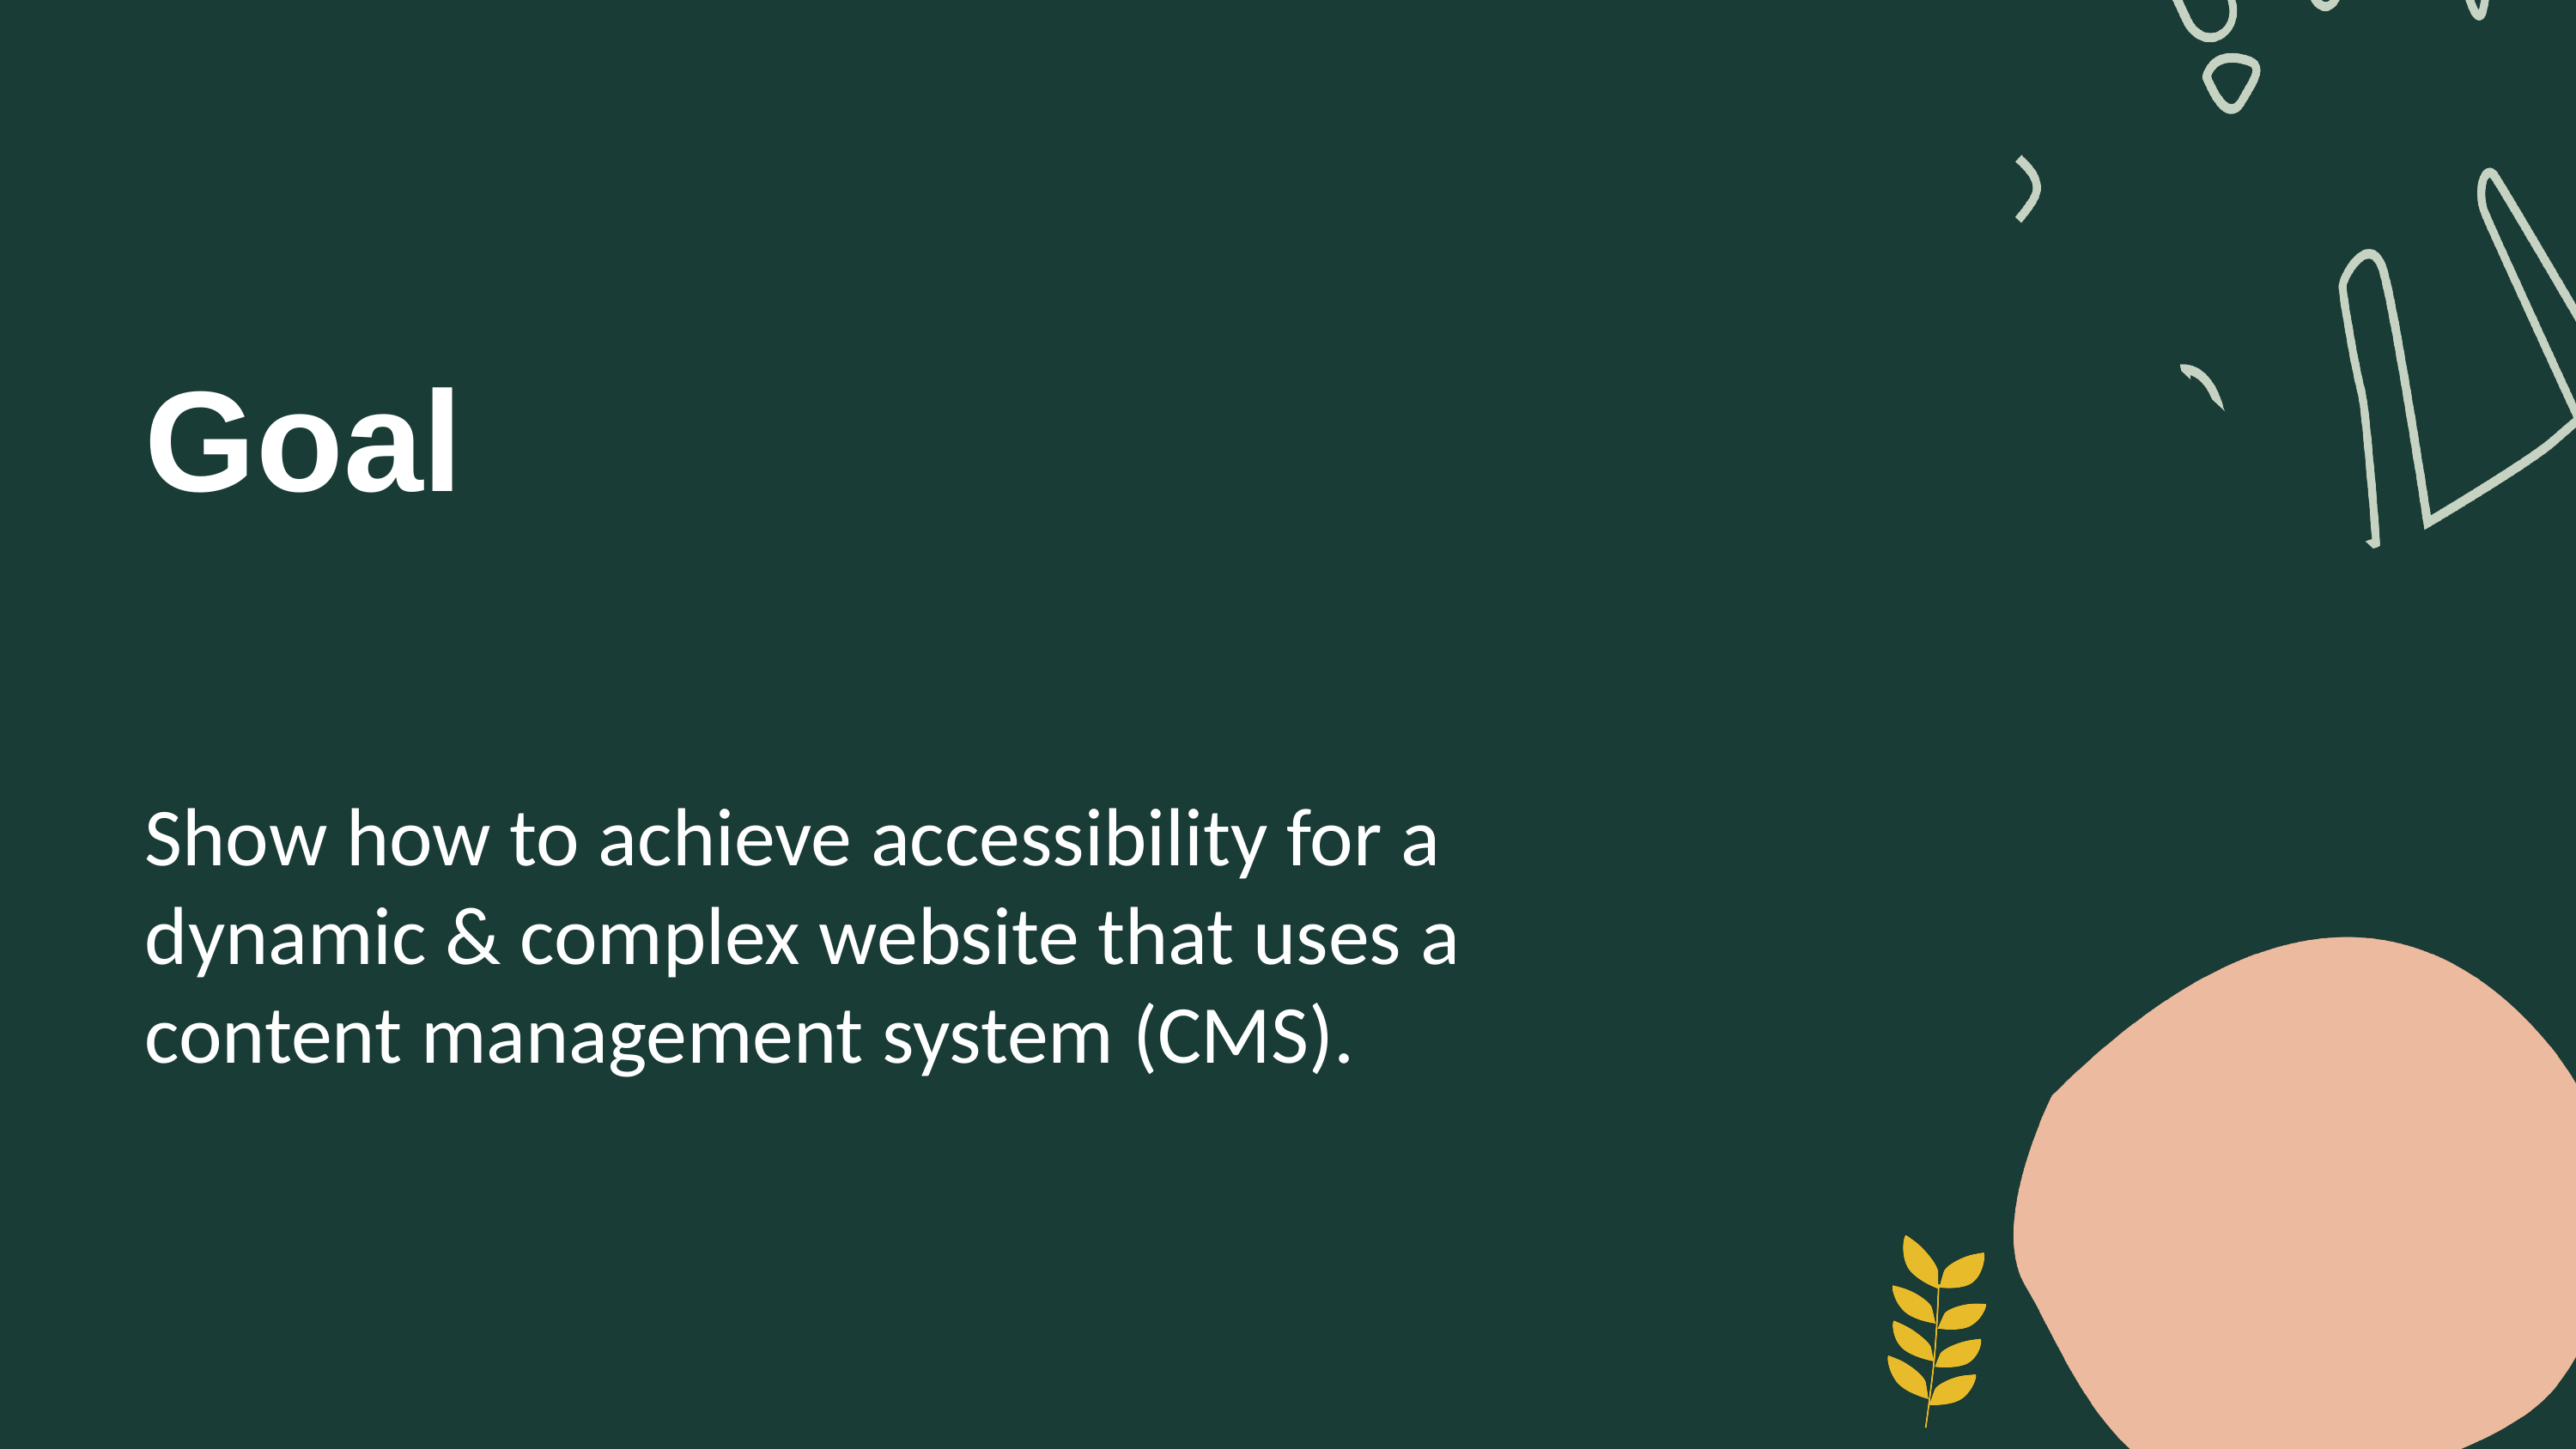

Goal
Show how to achieve accessibility for a dynamic & complex website that uses a content management system (CMS).